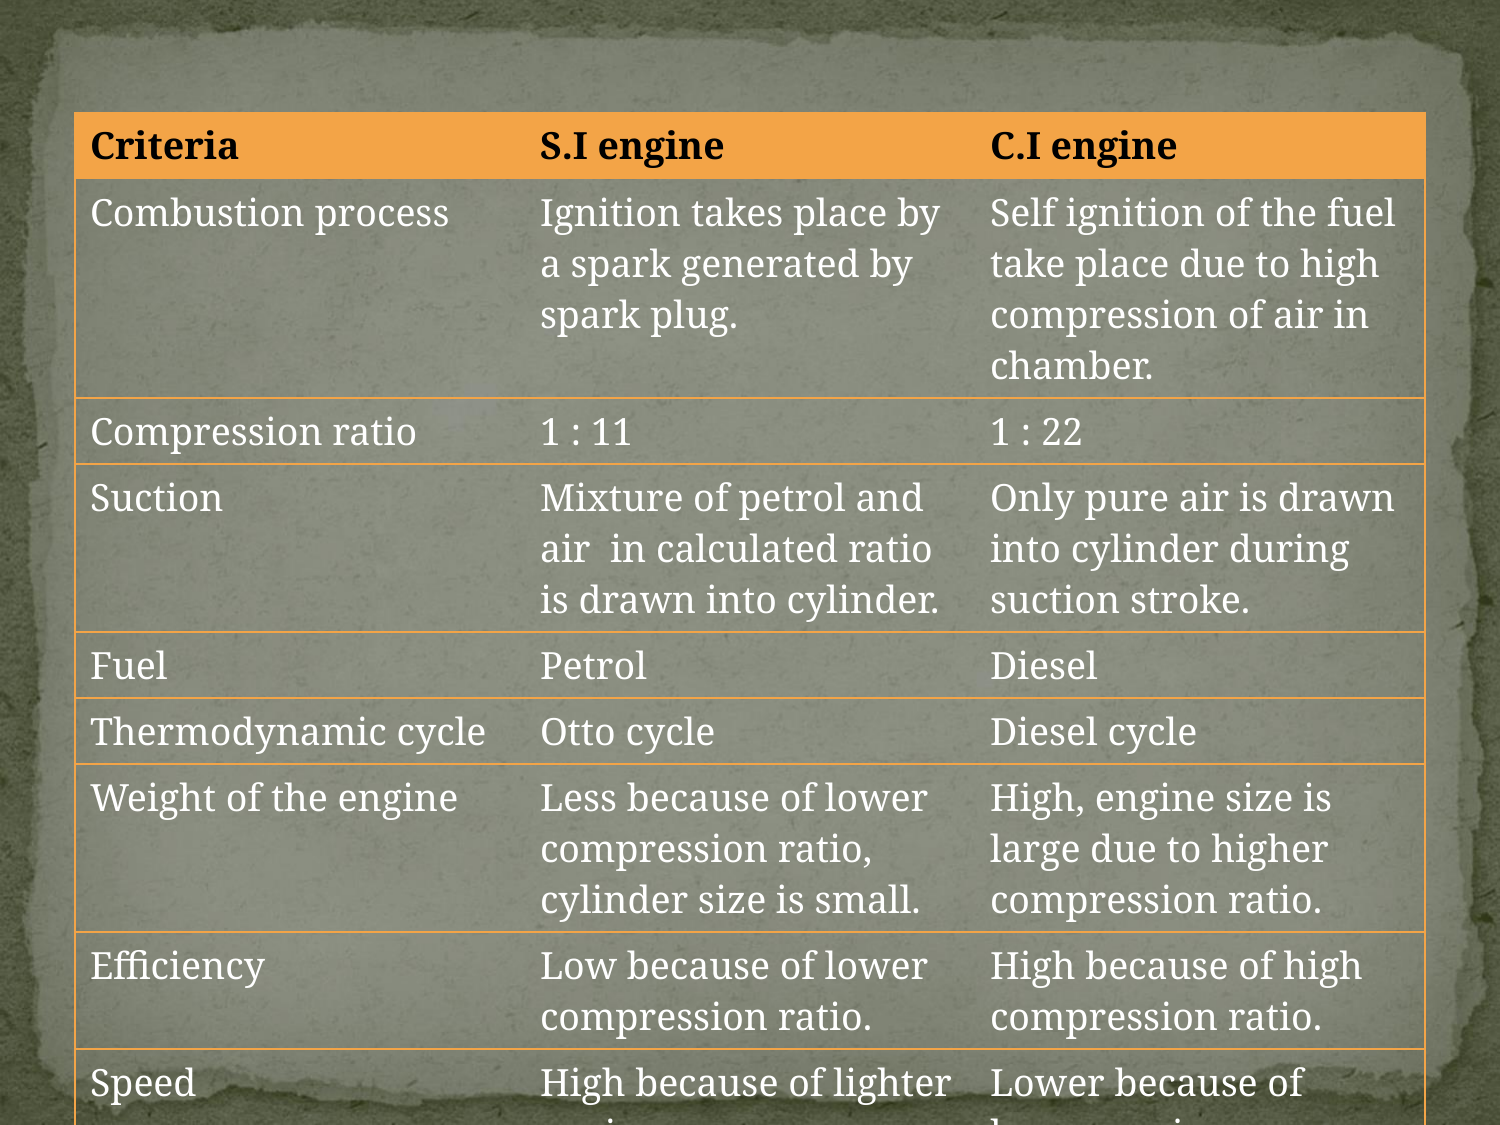

| Criteria | S.I engine | C.I engine |
| --- | --- | --- |
| Combustion process | Ignition takes place by a spark generated by spark plug. | Self ignition of the fuel take place due to high compression of air in chamber. |
| Compression ratio | 1 : 11 | 1 : 22 |
| Suction | Mixture of petrol and air in calculated ratio is drawn into cylinder. | Only pure air is drawn into cylinder during suction stroke. |
| Fuel | Petrol | Diesel |
| Thermodynamic cycle | Otto cycle | Diesel cycle |
| Weight of the engine | Less because of lower compression ratio, cylinder size is small. | High, engine size is large due to higher compression ratio. |
| Efficiency | Low because of lower compression ratio. | High because of high compression ratio. |
| Speed | High because of lighter engine. | Lower because of heavy engine. |